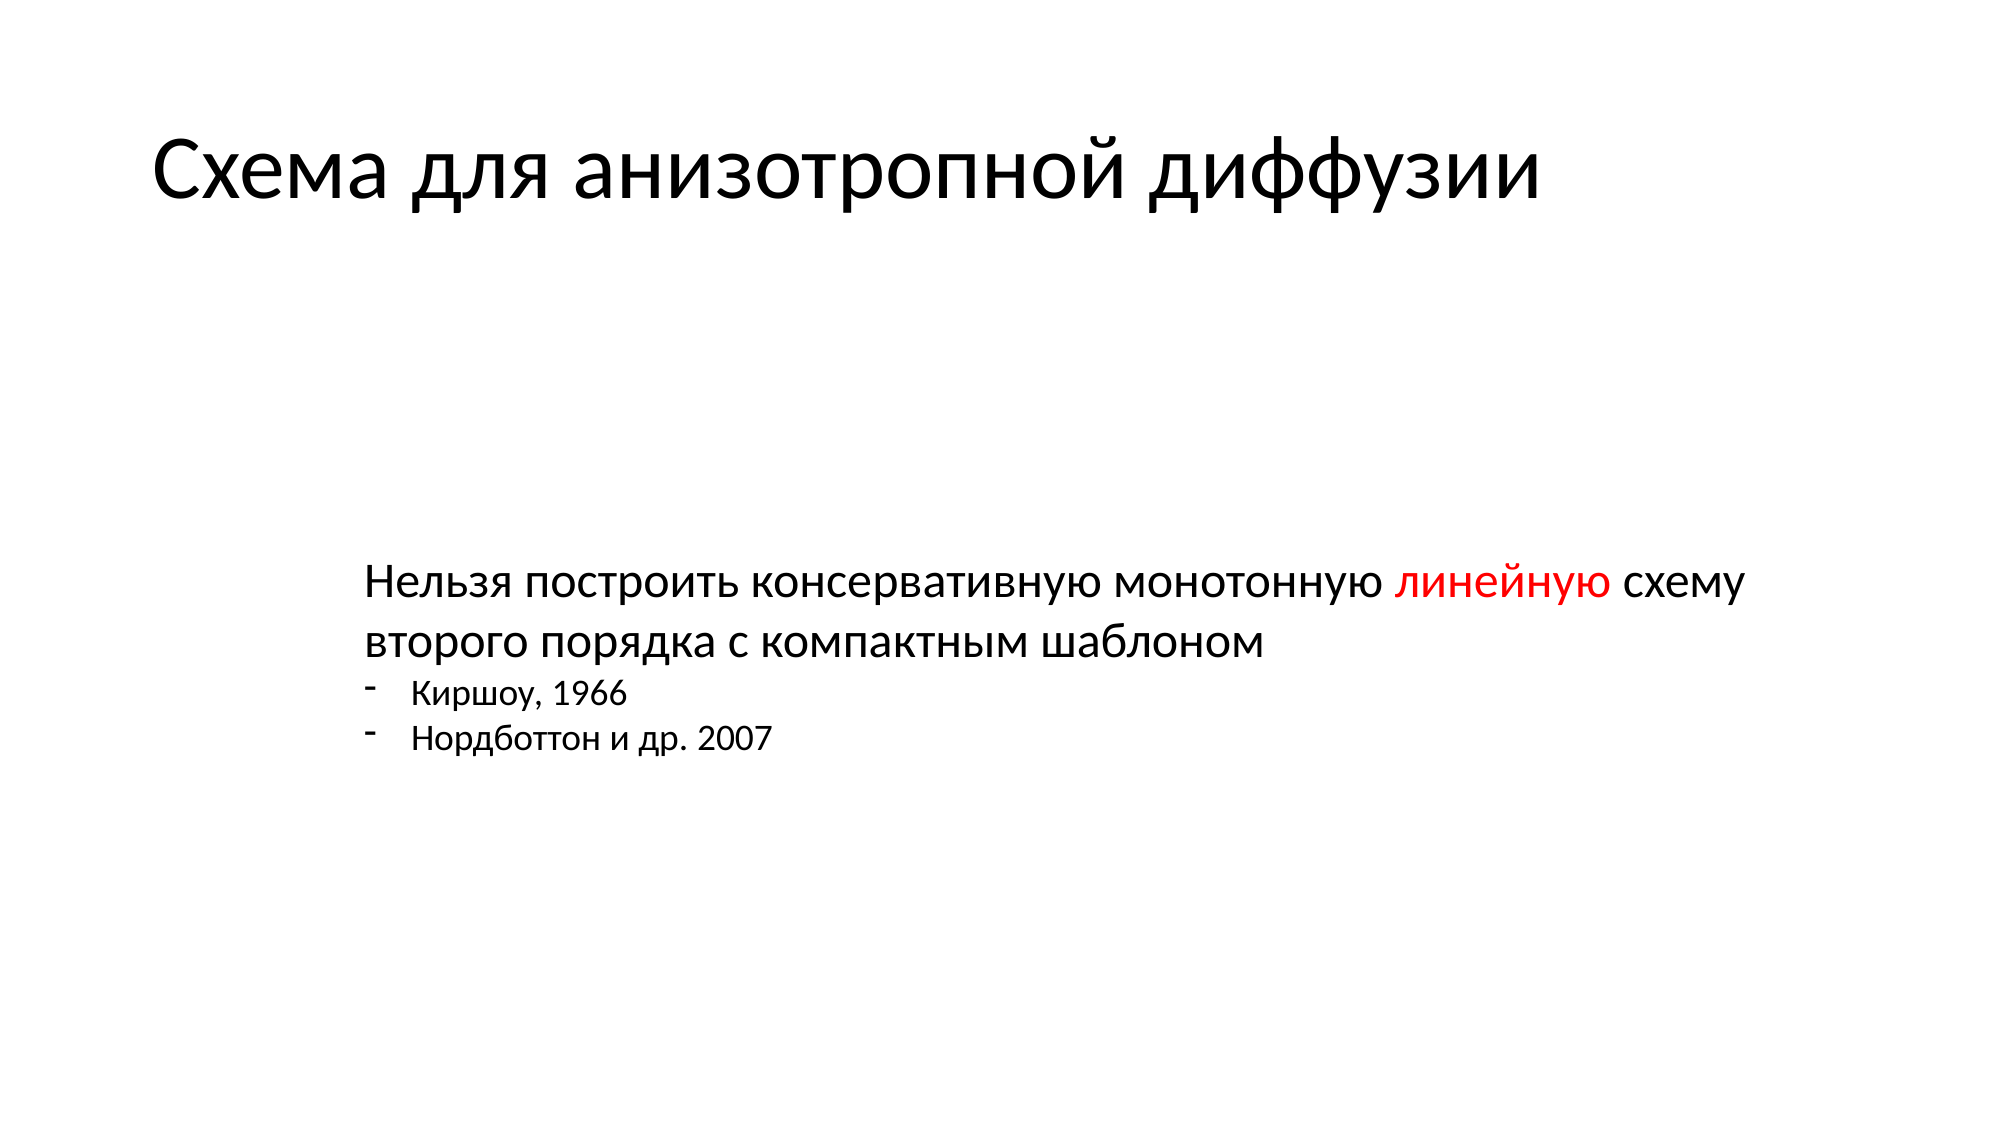

# Схема для анизотропной диффузии
Нельзя построить консервативную монотонную линейную схему
второго порядка с компактным шаблоном
Киршоу, 1966
Нордботтон и др. 2007